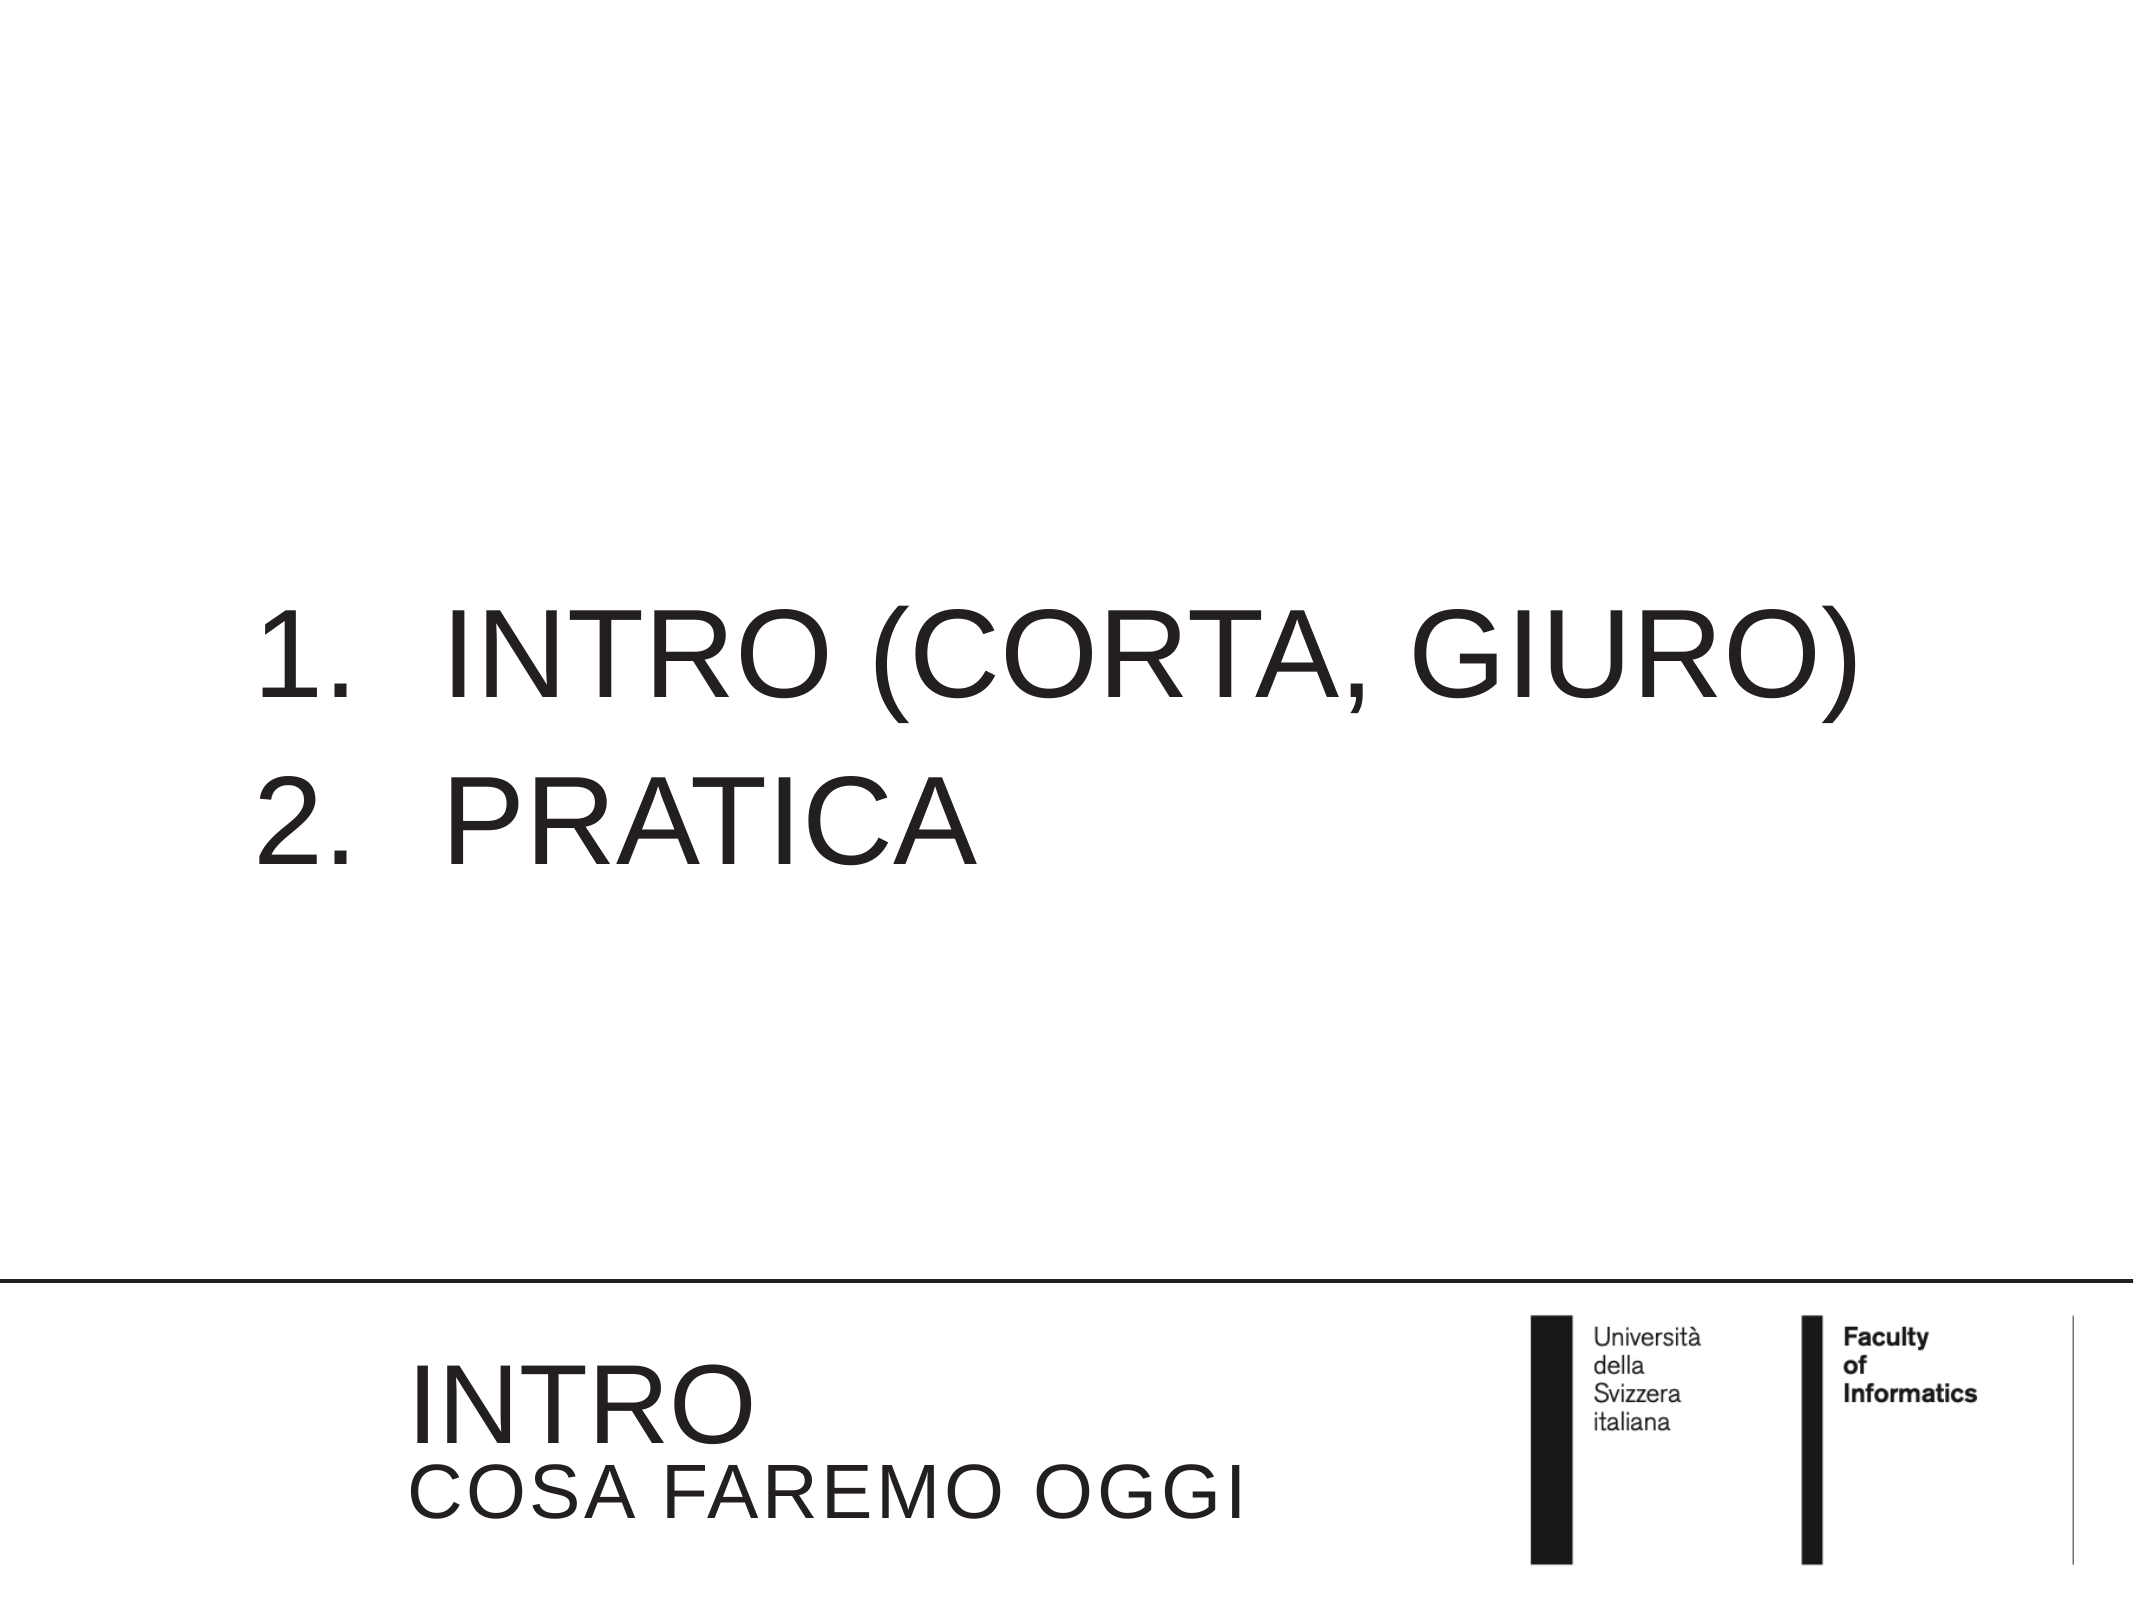

INTRO (corta, giuro)
Pratica

Intro
COSA FAREMO OGGI